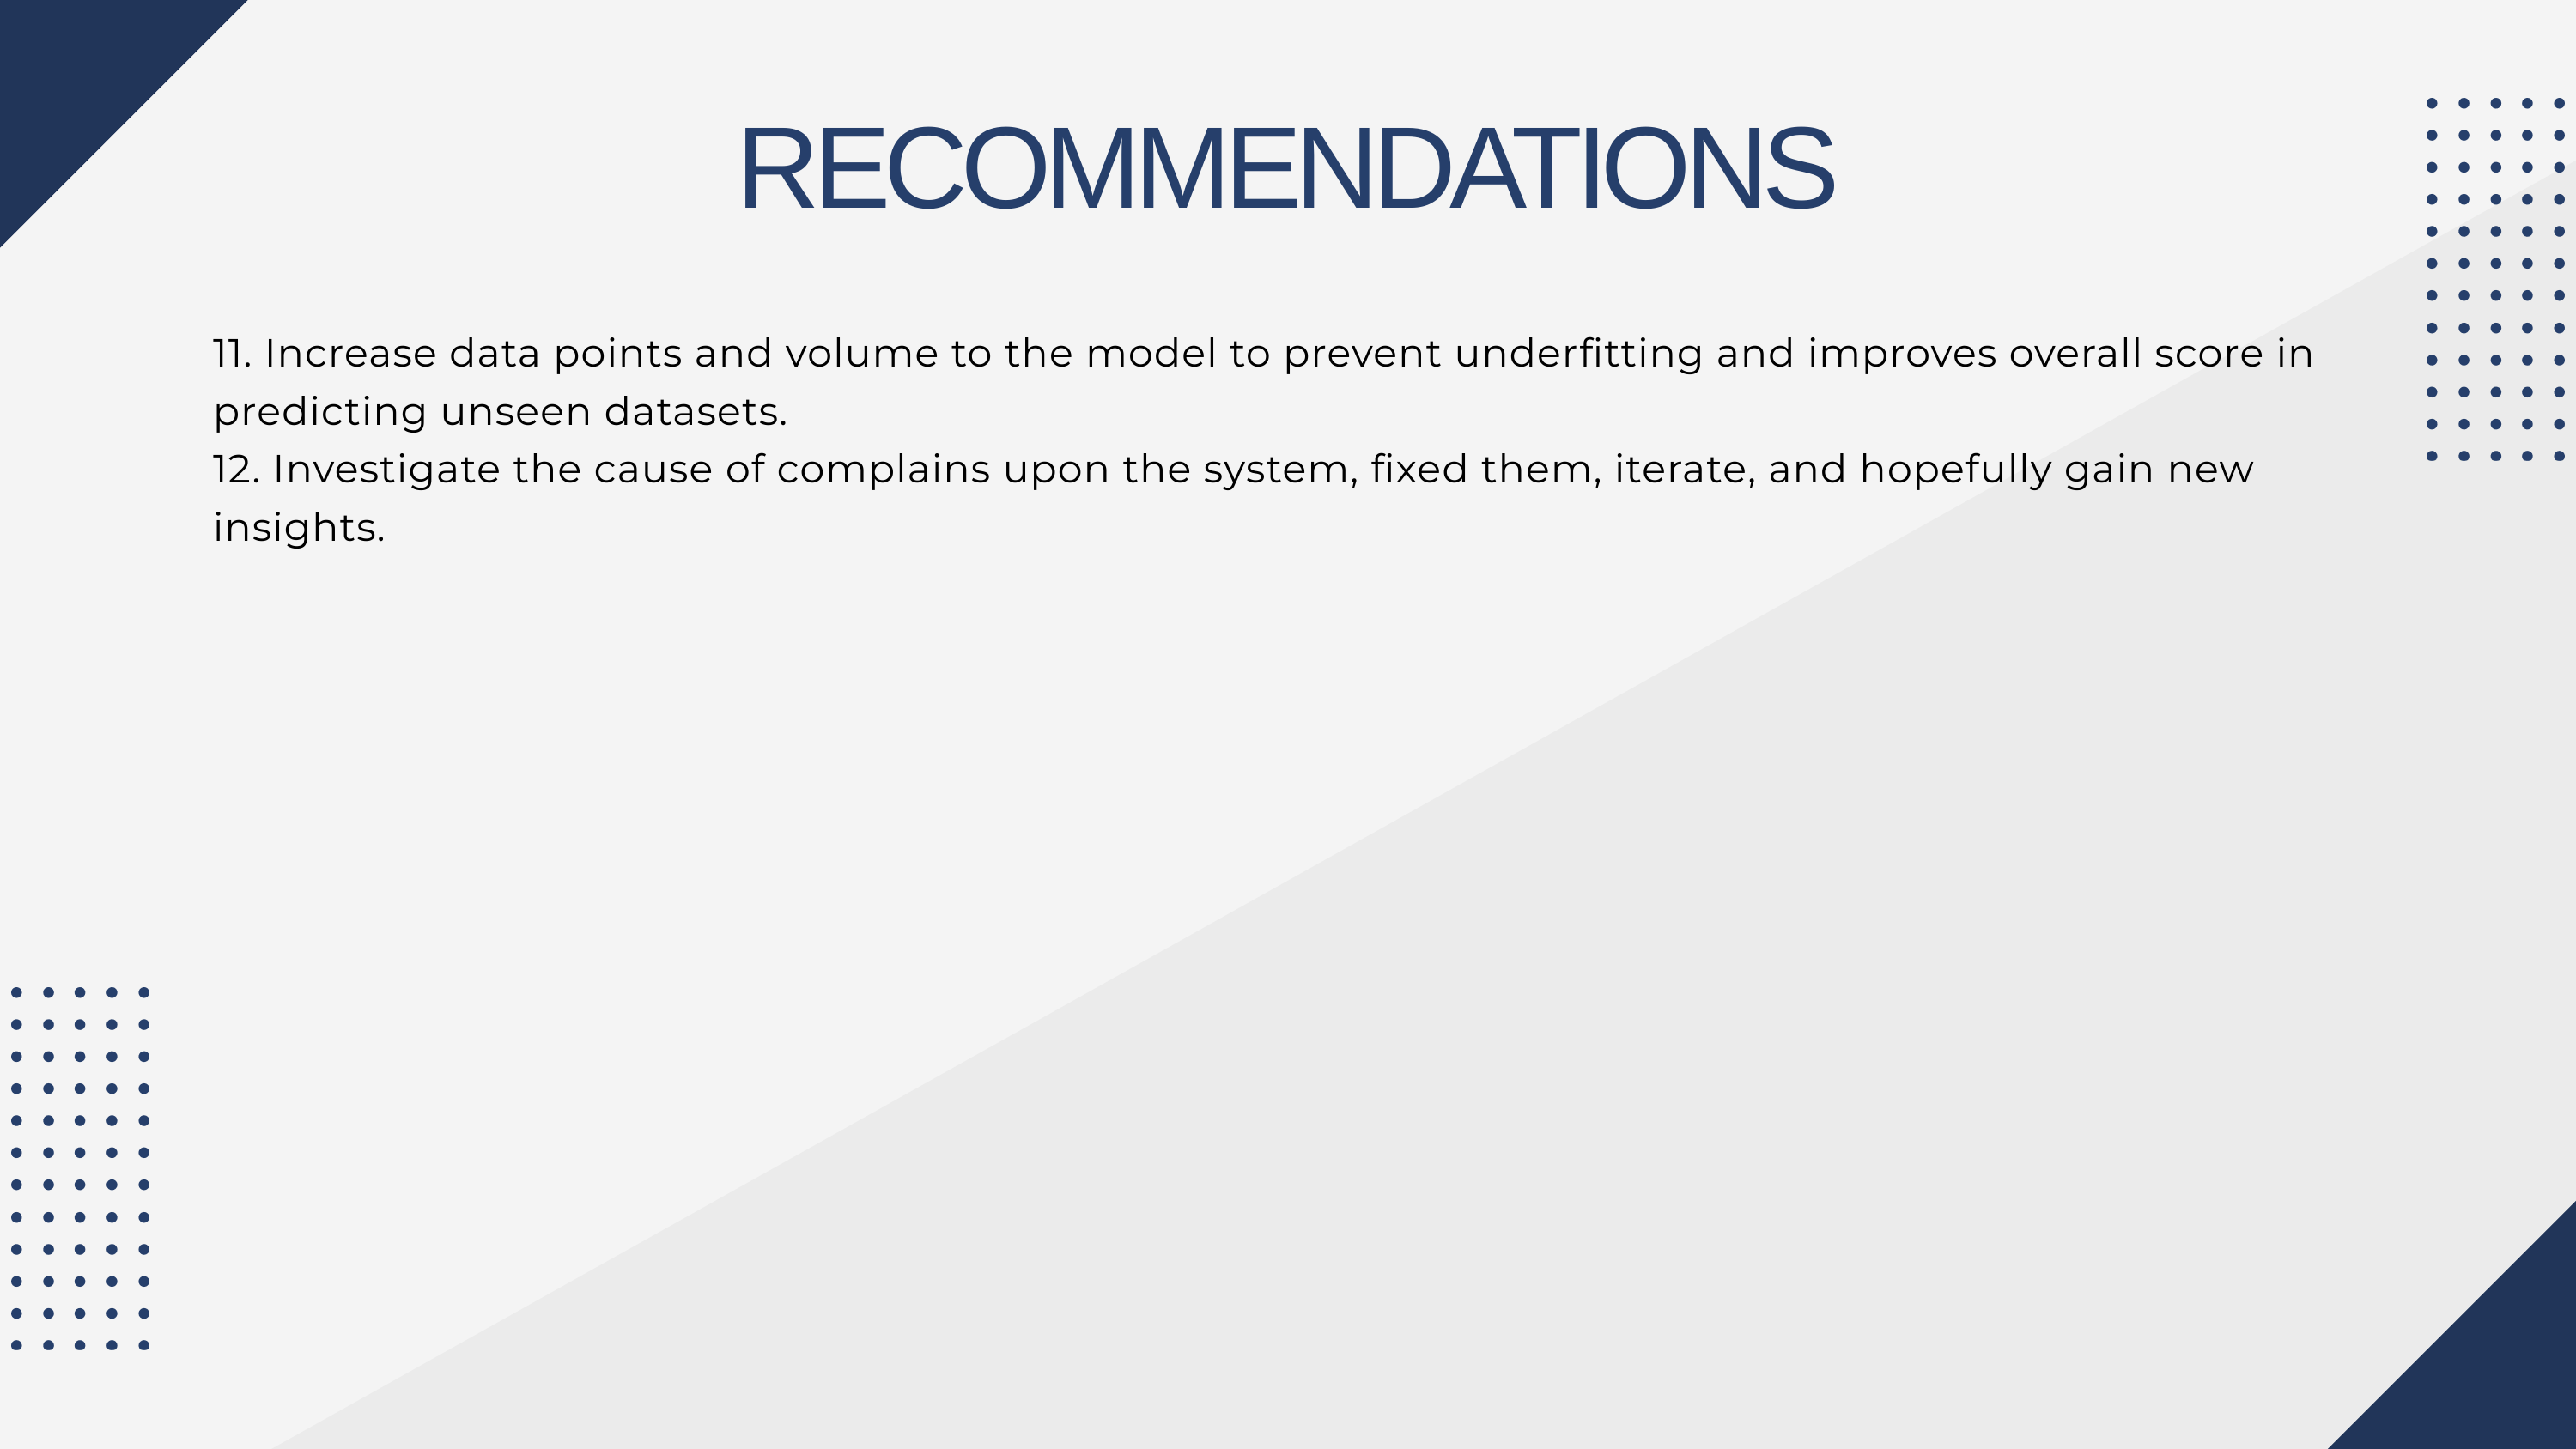

RECOMMENDATIONS
11. Increase data points and volume to the model to prevent underfitting and improves overall score in predicting unseen datasets.
12. Investigate the cause of complains upon the system, fixed them, iterate, and hopefully gain new insights.